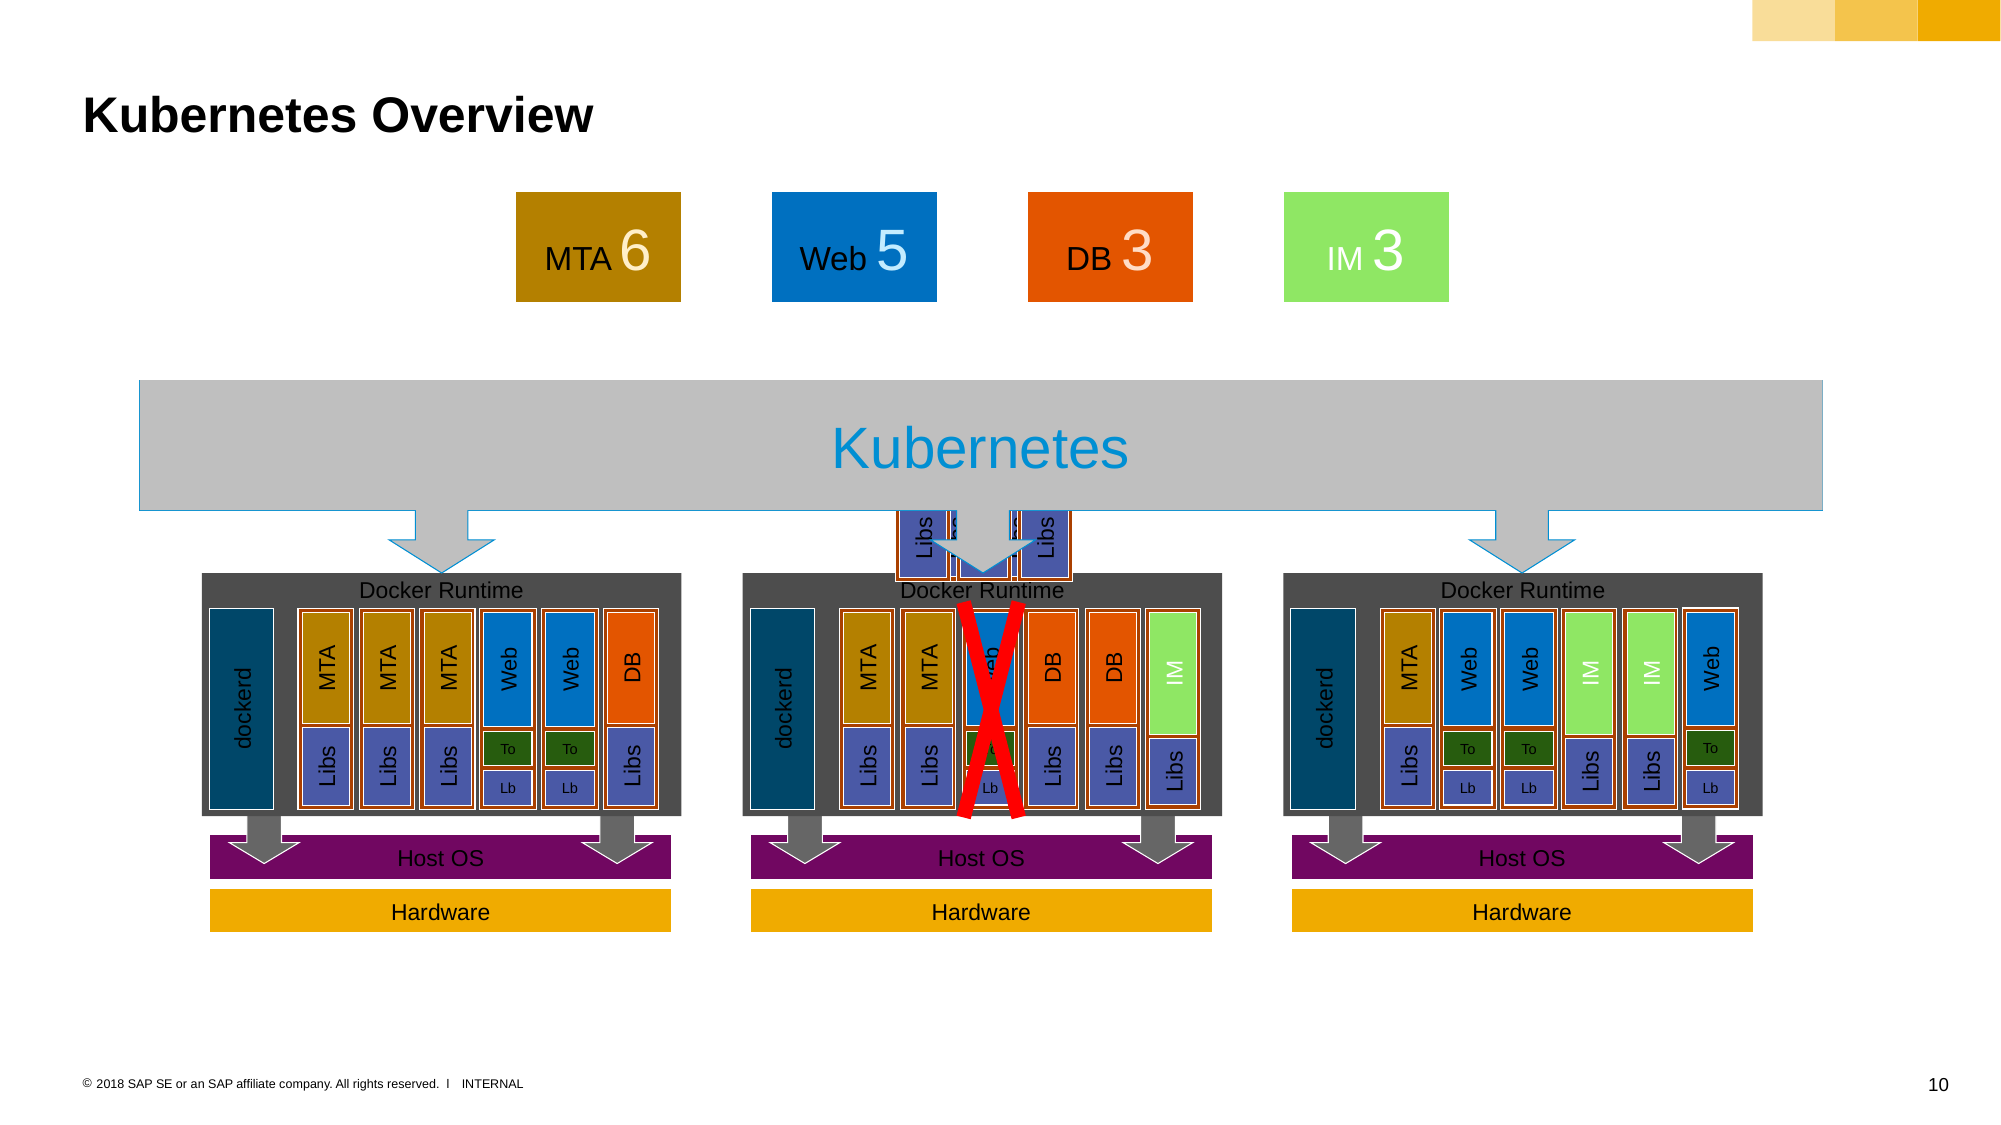

# Kubernetes Overview
MTA 6
Web 5
DB 3
IM 3

Web
To
Lb

Web
To
Lb

Web
To
Lb

MTA
Libs

Web
To
Lb

Web
To
Lb

MTA
Libs

MTA
Libs
Kubernetes
Kubernetes

MTA
Libs

MTA
Libs

MTA
Libs

DB
Libs

DB
Libs

IM
Libs

IM
Libs

DB
Libs

IM
Libs
Docker Runtime
dockerd

Host OS
Hardware
Docker Runtime
dockerd

Host OS
Hardware
Docker Runtime
dockerd

Host OS
Hardware

Web
To
Lb

MTA
Libs

MTA
Libs

MTA
Libs

DB
Libs

MTA
Libs

MTA
Libs

DB
Libs

DB
Libs

IM
Libs

MTA
Libs

Web
To
Lb

Web
To
Lb

IM
Libs

IM
Libs

Web
To
Lb

Web
To
Lb

Web
To
Lb